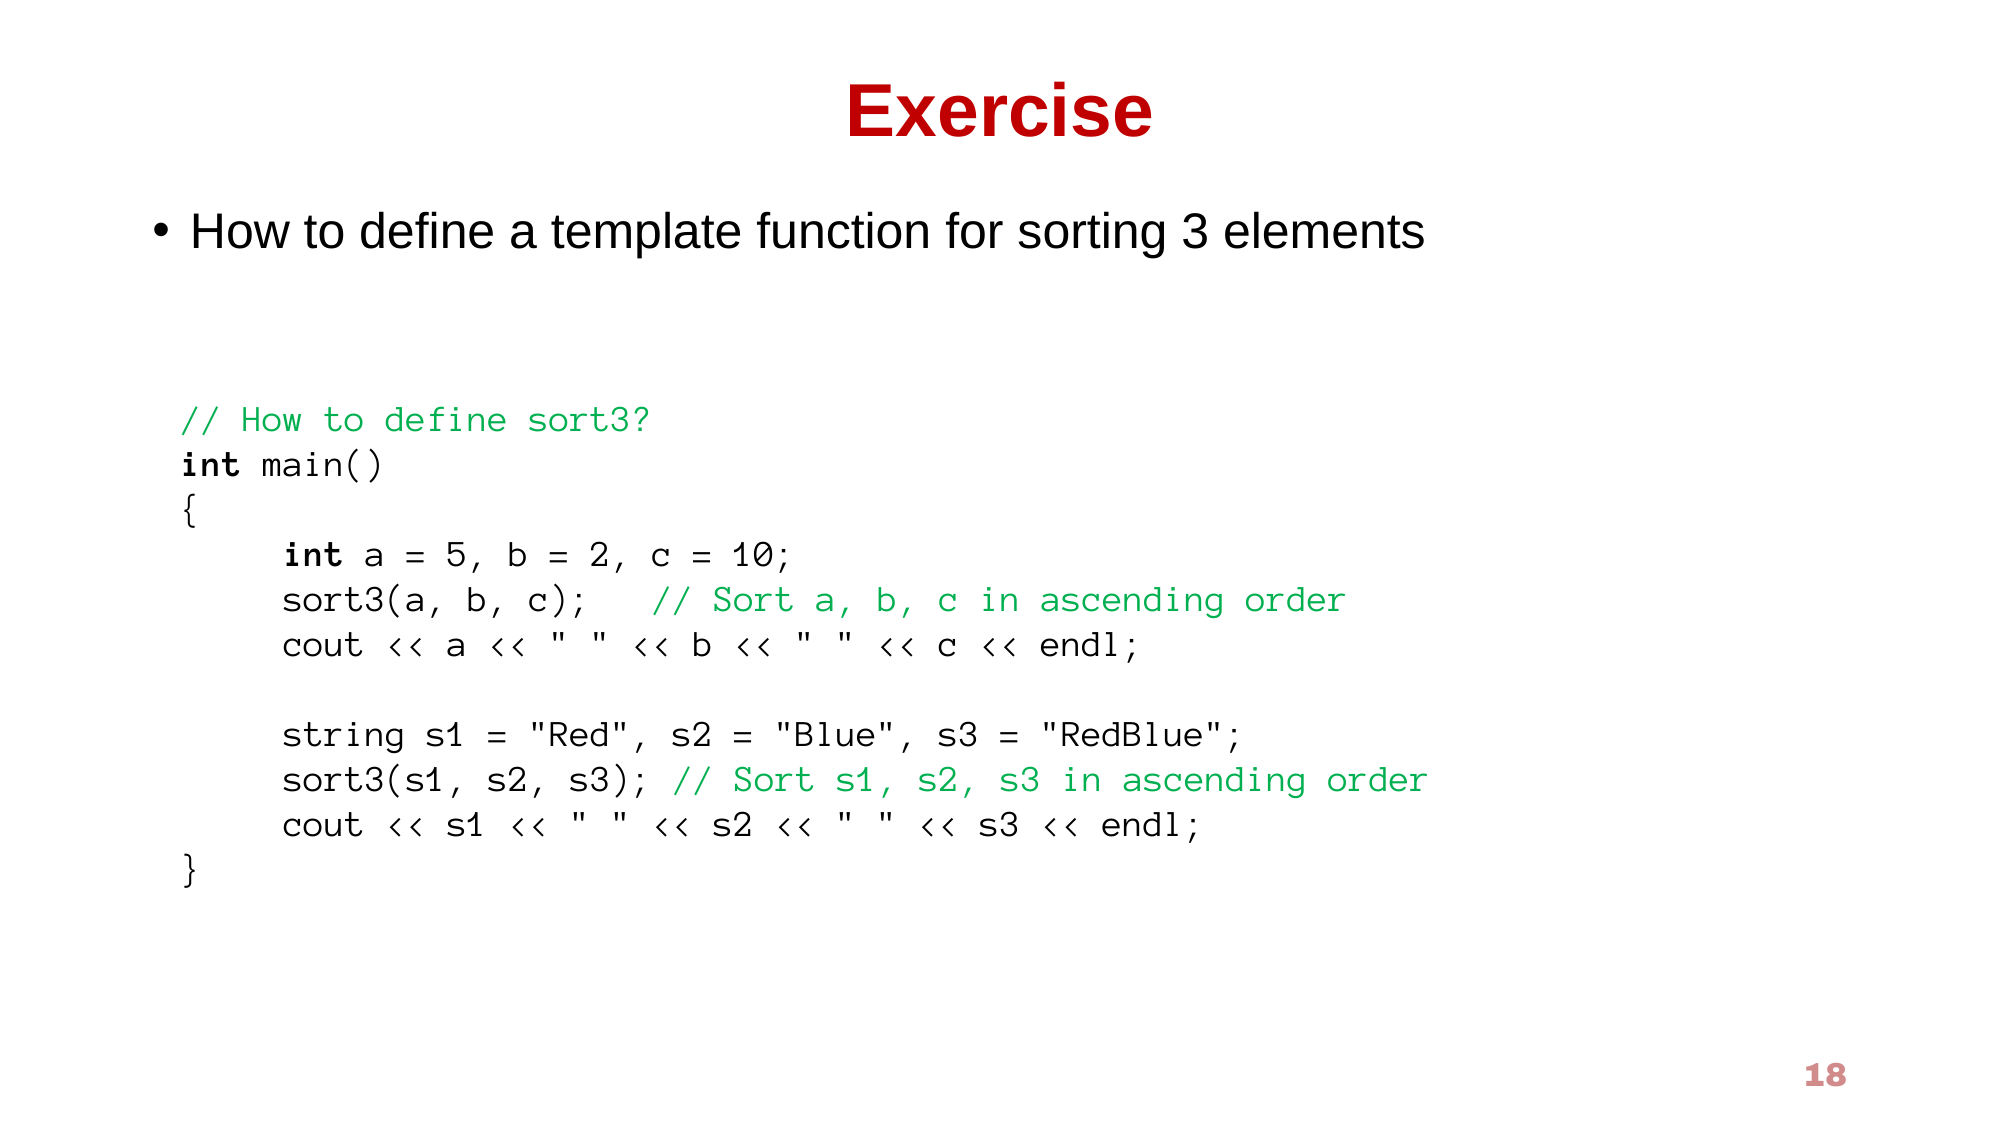

# Exercise
How to define a template function for sorting 3 elements
// How to define sort3?
int main()
{
     int a = 5, b = 2, c = 10;
     sort3(a, b, c);   // Sort a, b, c in ascending order
     cout << a << " " << b << " " << c << endl;

     string s1 = "Red", s2 = "Blue", s3 = "RedBlue";
     sort3(s1, s2, s3); // Sort s1, s2, s3 in ascending order
     cout << s1 << " " << s2 << " " << s3 << endl;
}
18